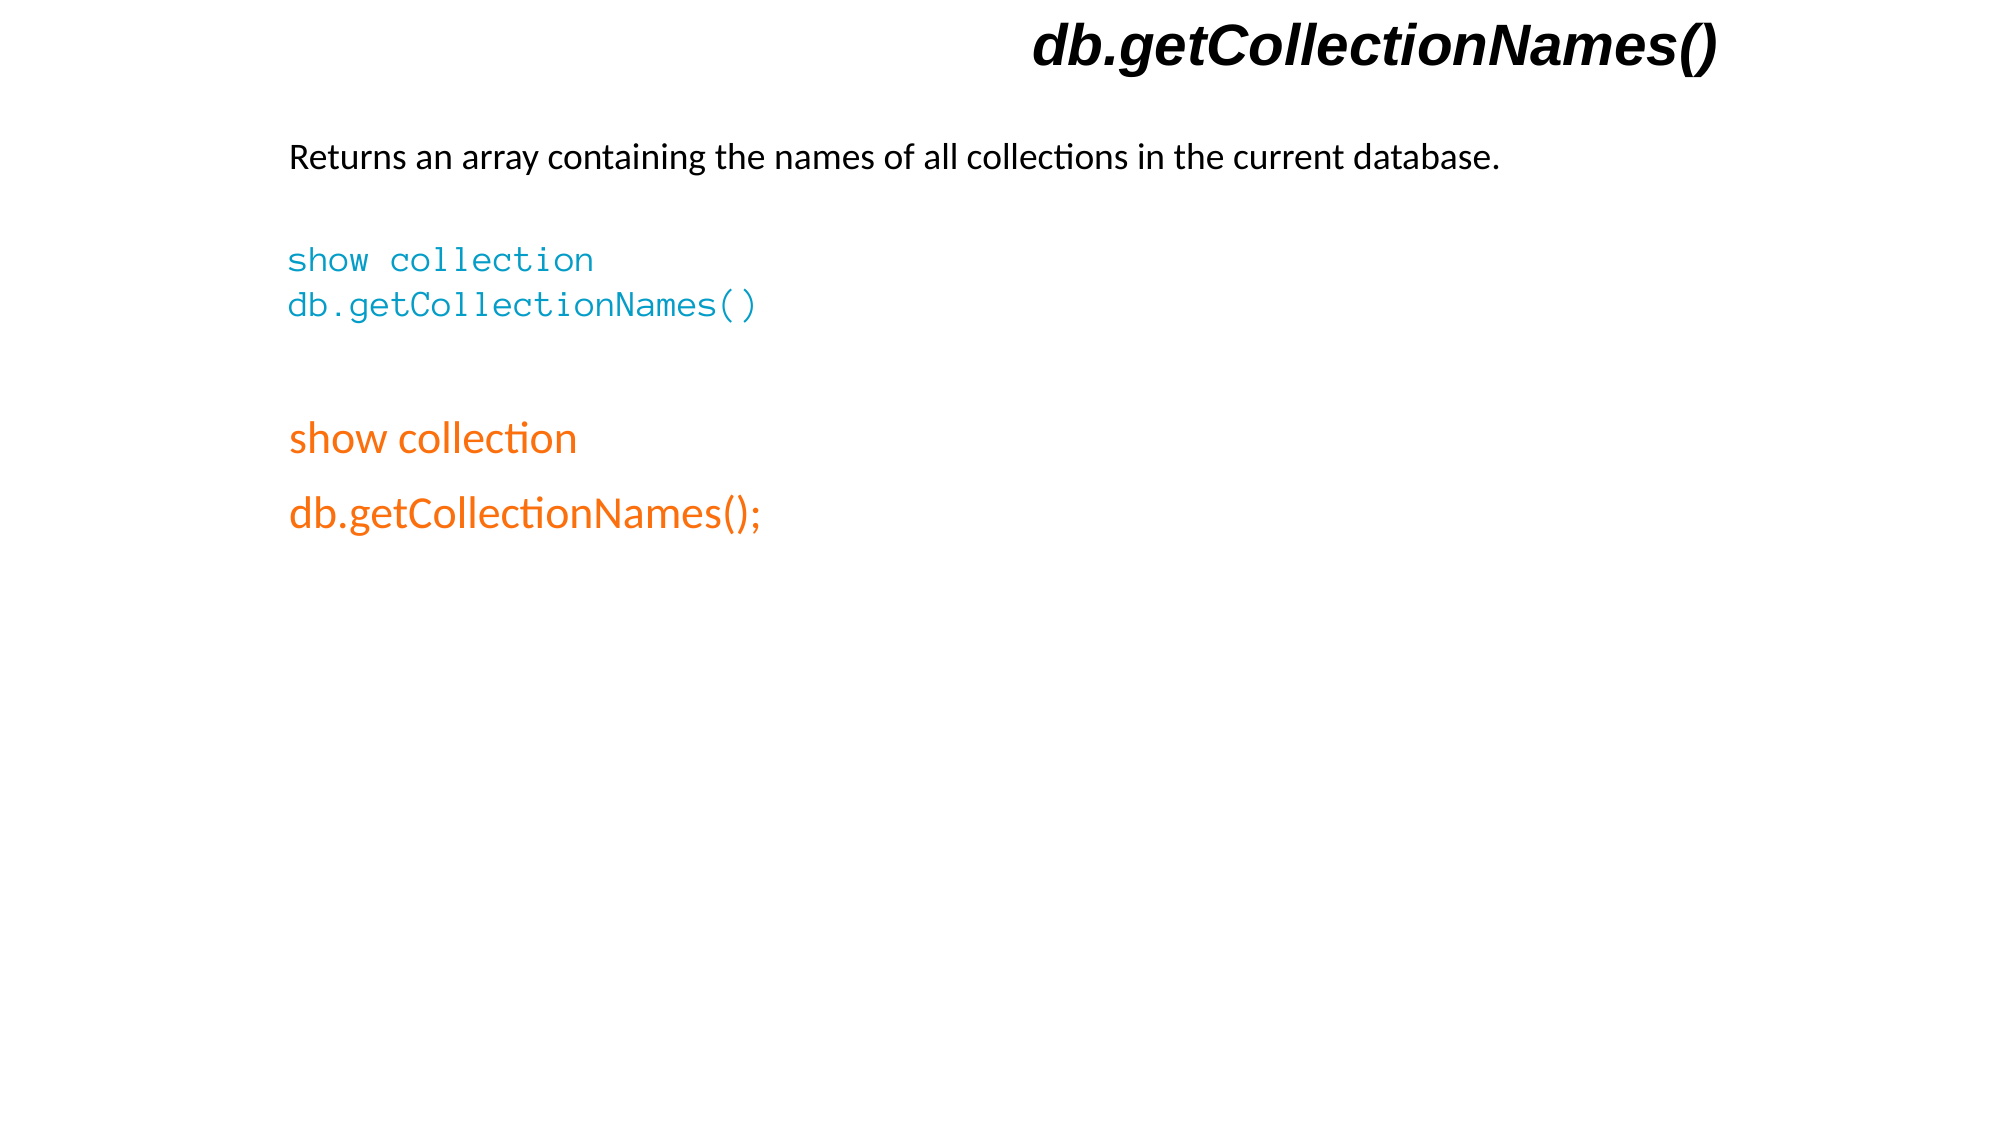

db.getCollectionNames()
Returns an array containing the names of all collections in the current database.
show collection
db.getCollectionNames()
show collection

db.getCollectionNames();